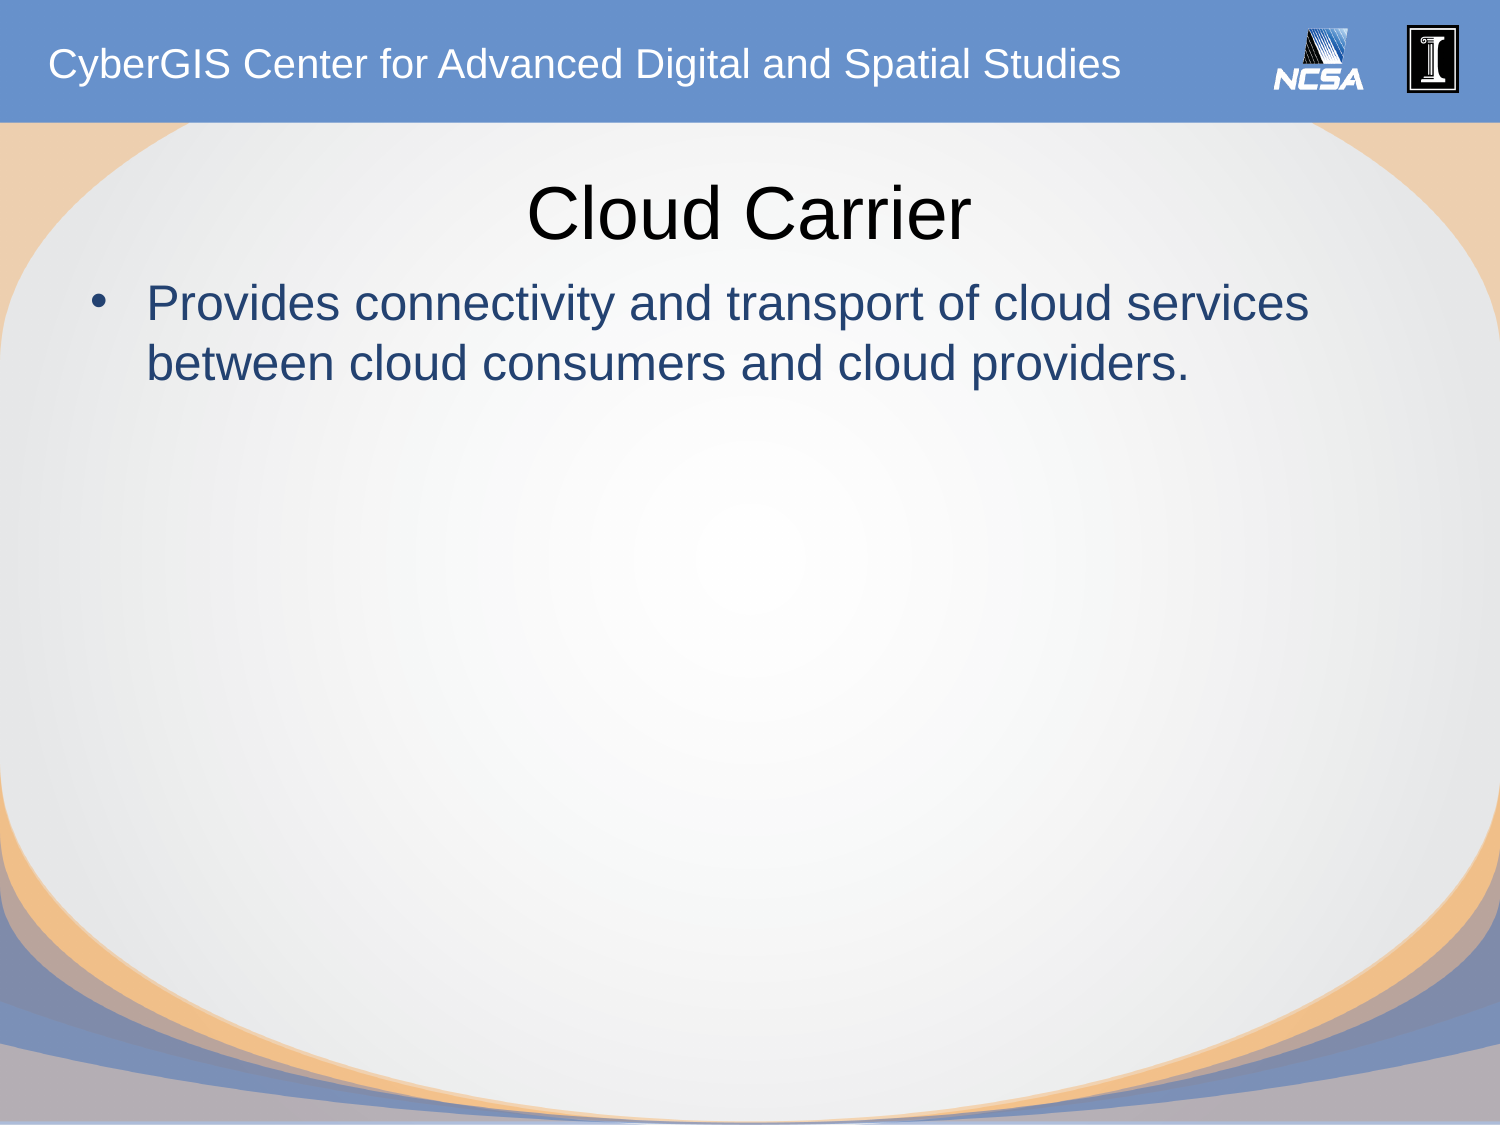

# Cloud Carrier
Provides connectivity and transport of cloud services between cloud consumers and cloud providers.